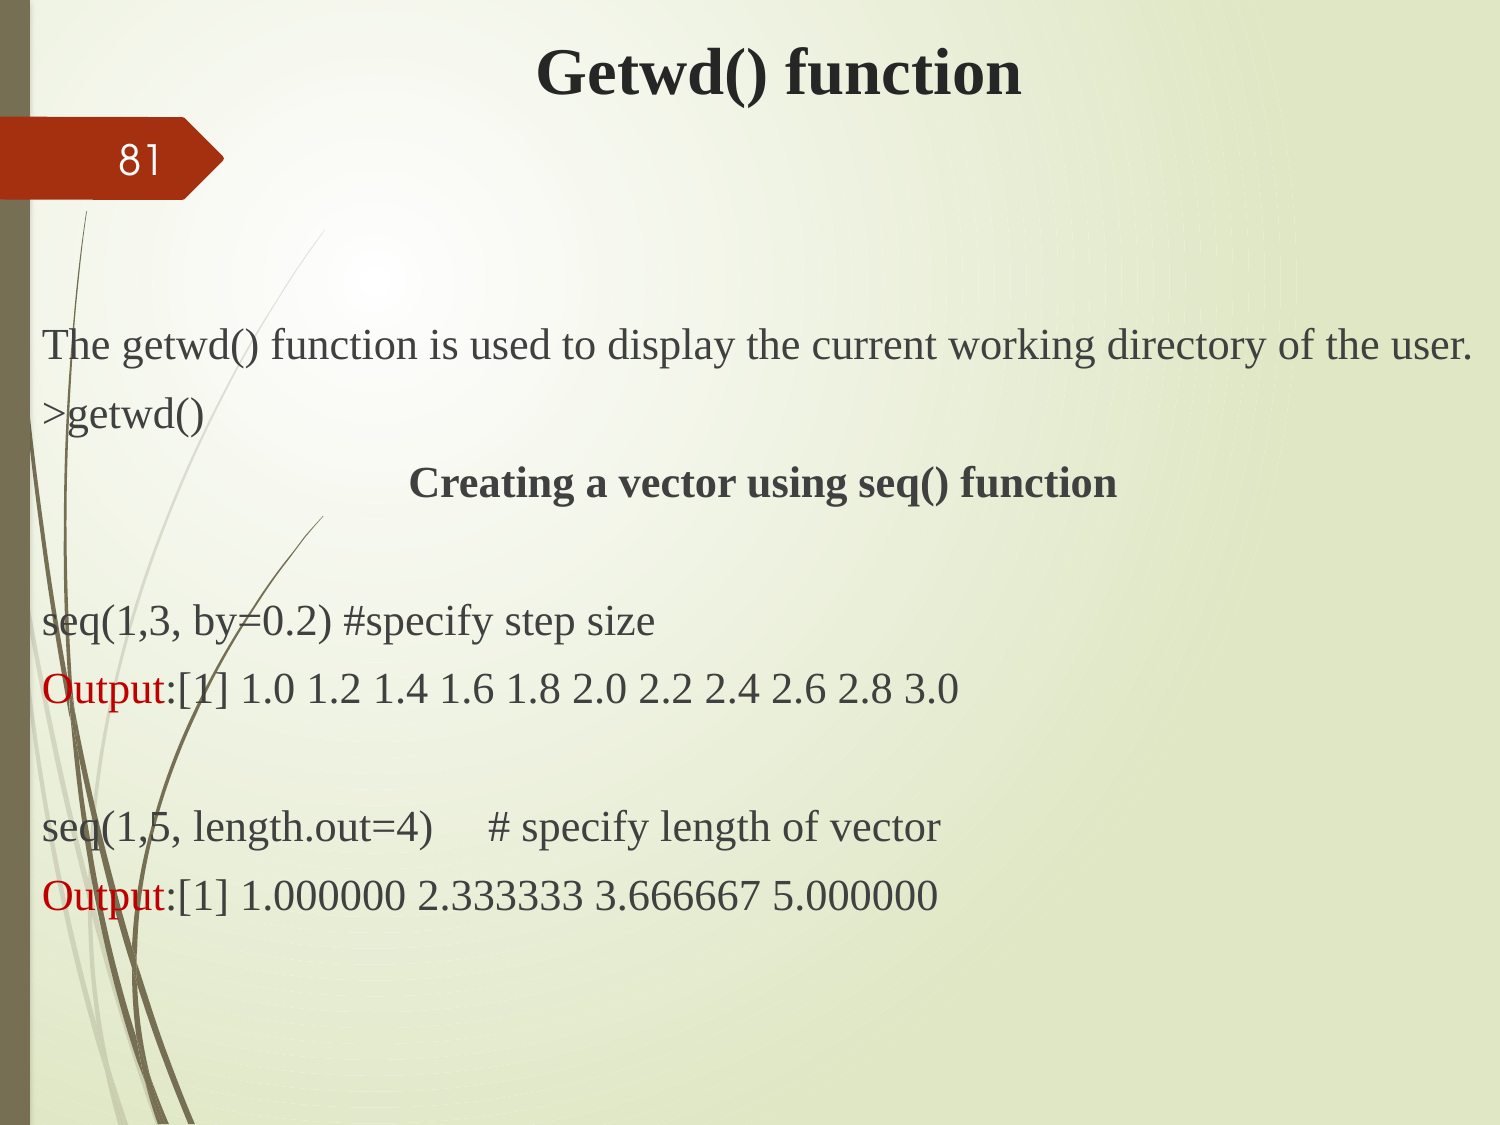

# Getwd() function
81

The getwd() function is used to display the current working directory of the user.
>getwd()
Creating a vector using seq() function

seq(1,3, by=0.2) #specify step size
Output:[1] 1.0 1.2 1.4 1.6 1.8 2.0 2.2 2.4 2.6 2.8 3.0

seq(1,5, length.out=4)     # specify length of vector
Output:[1] 1.000000 2.333333 3.666667 5.000000